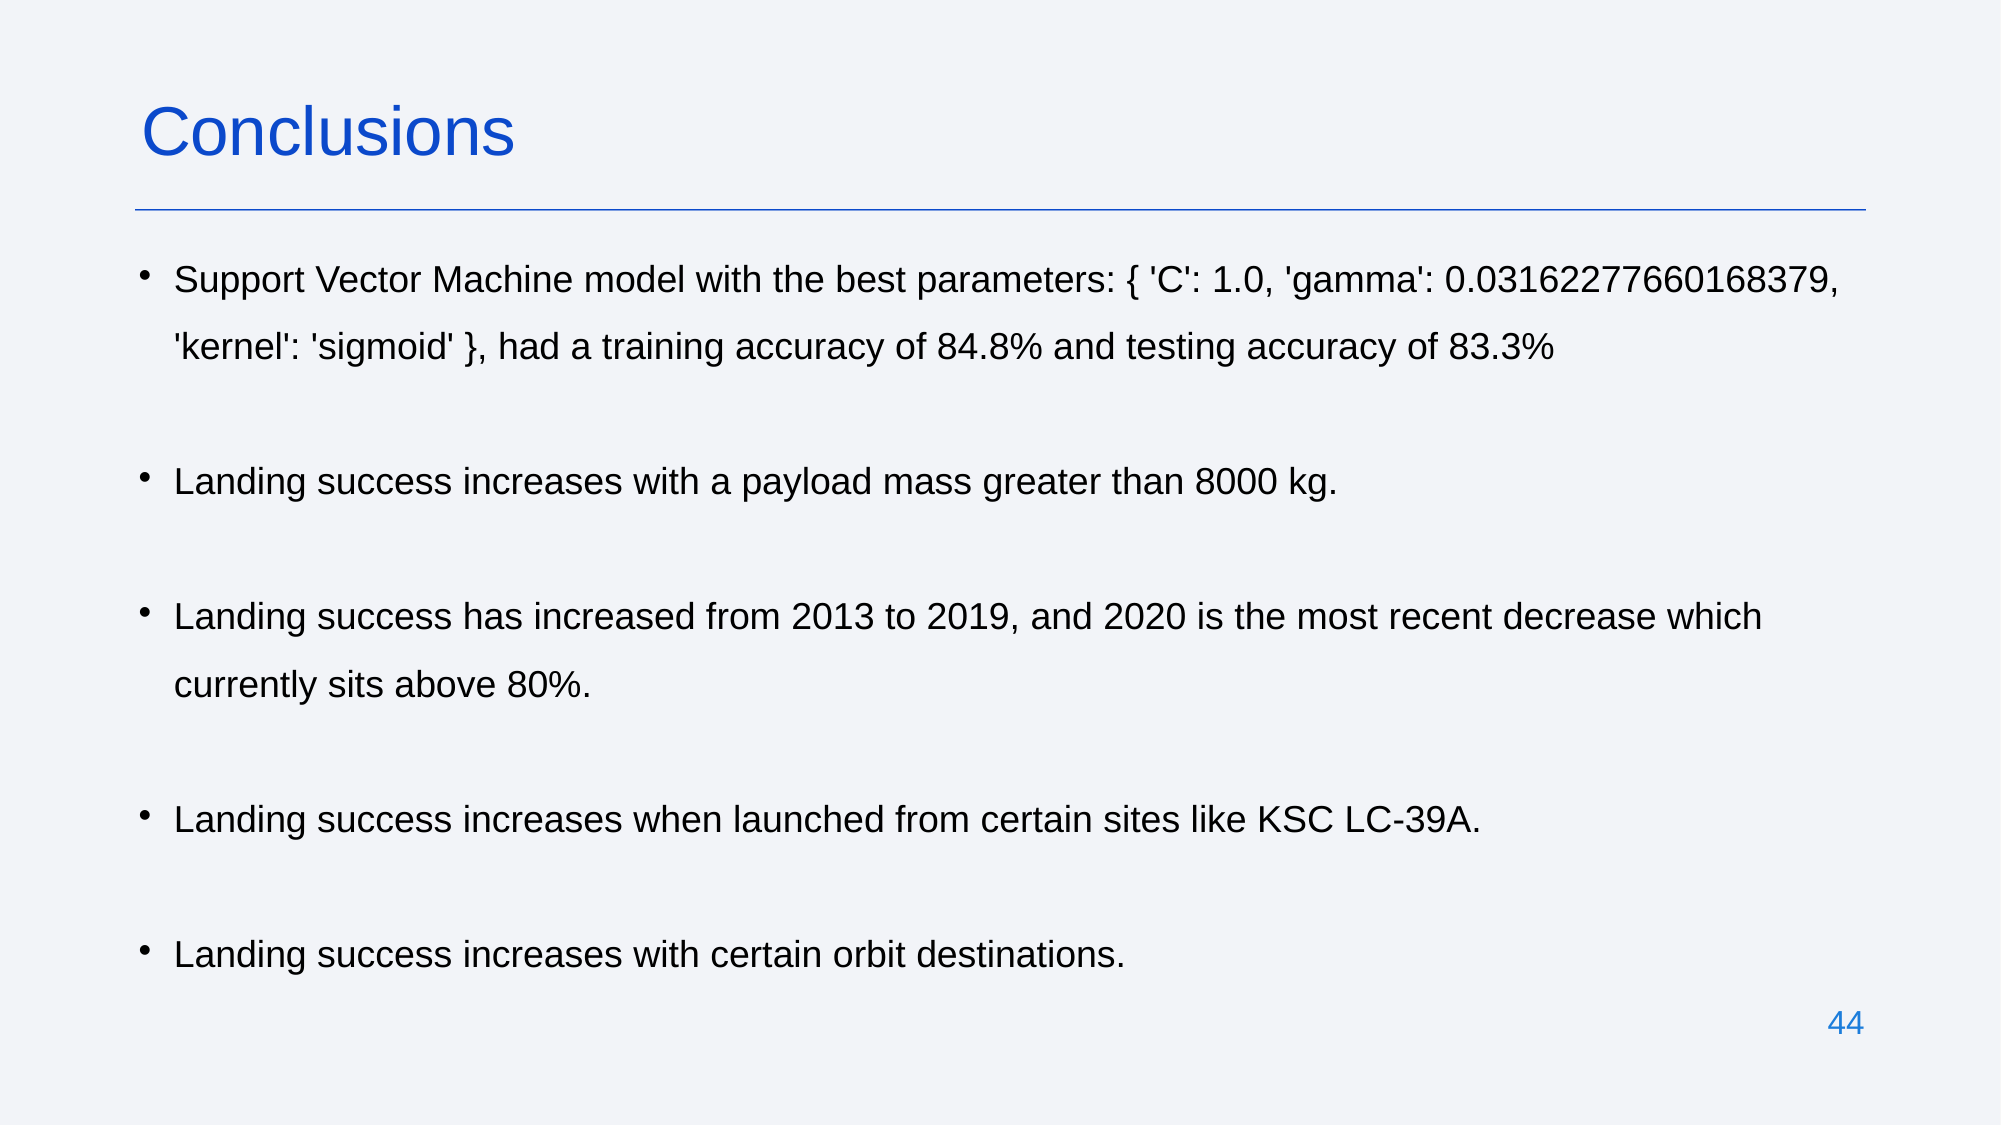

Conclusions
Support Vector Machine model with the best parameters: { 'C': 1.0, 'gamma': 0.03162277660168379, 'kernel': 'sigmoid' }, had a training accuracy of 84.8% and testing accuracy of 83.3%

Landing success increases with a payload mass greater than 8000 kg.

Landing success has increased from 2013 to 2019, and 2020 is the most recent decrease which currently sits above 80%.

Landing success increases when launched from certain sites like KSC LC-39A.

Landing success increases with certain orbit destinations.
44